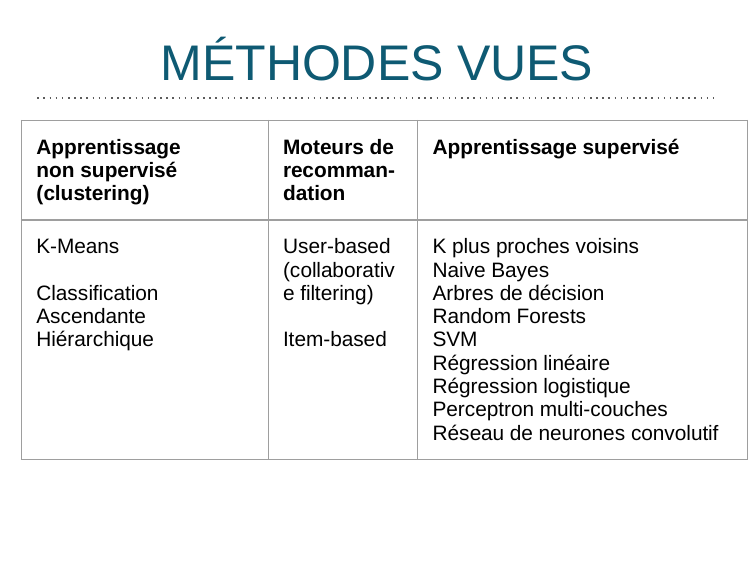

# MÉTHODES VUES
| Apprentissage non supervisé (clustering) | Moteurs de recomman-dation | Apprentissage supervisé |
| --- | --- | --- |
| K-Means Classification Ascendante Hiérarchique | User-based (collaborative filtering) Item-based | K plus proches voisins Naive Bayes Arbres de décision Random Forests SVM Régression linéaire Régression logistique Perceptron multi-couches Réseau de neurones convolutif |